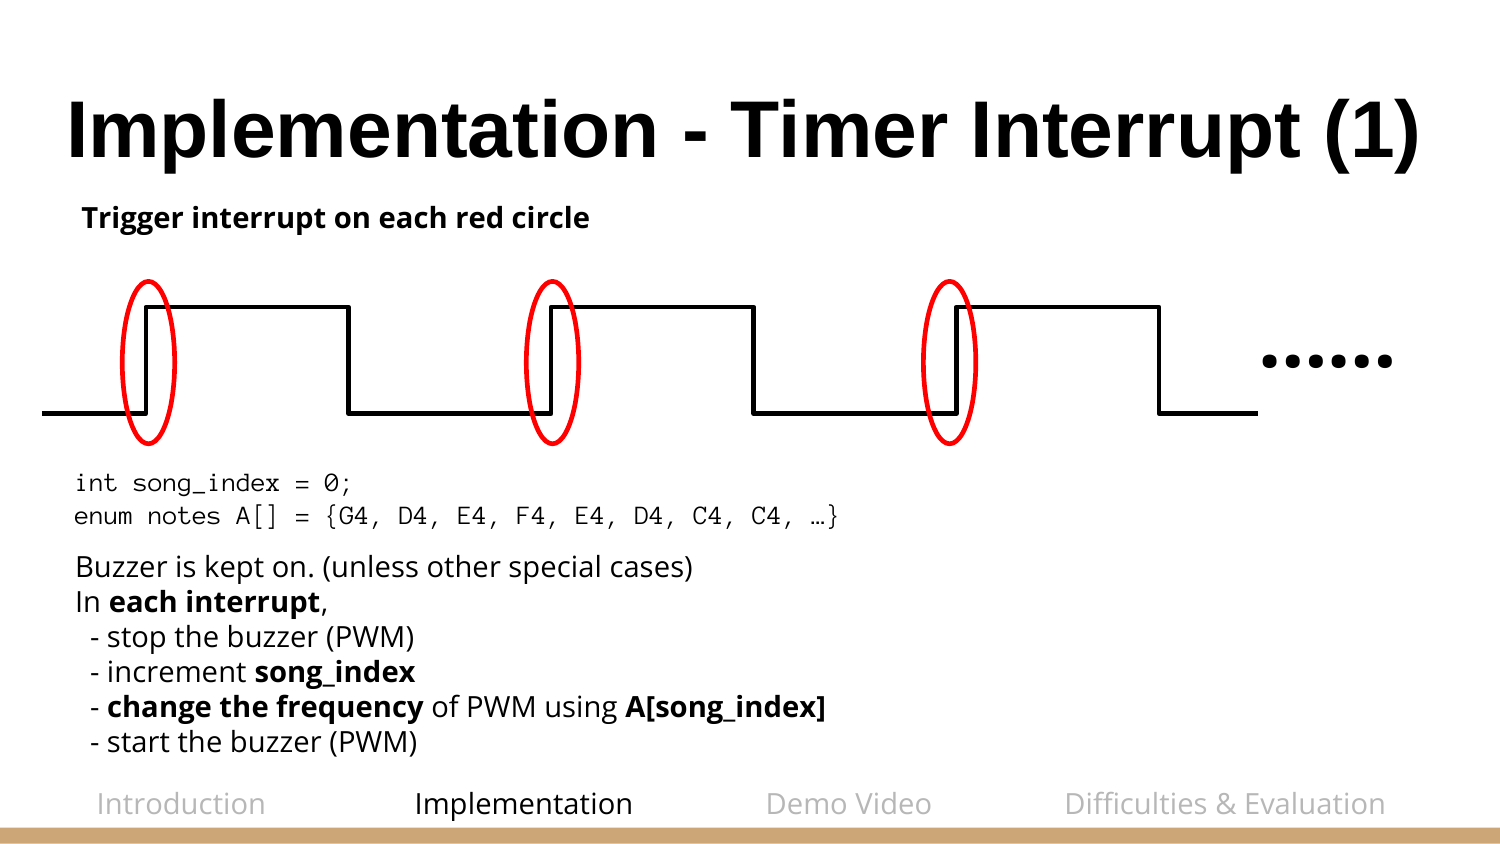

# Implementation - Timer Interrupt (1)
Trigger interrupt on each red circle
……

int song_index = 0;
enum notes A[] = {G4, D4, E4, F4, E4, D4, C4, C4, …}
Buzzer is kept on. (unless other special cases)
In each interrupt,
  - stop the buzzer (PWM)
  - increment song_index
  - change the frequency of PWM using A[song_index]
  - start the buzzer (PWM)
Introduction
Implementation
Demo Video
Difficulties & Evaluation